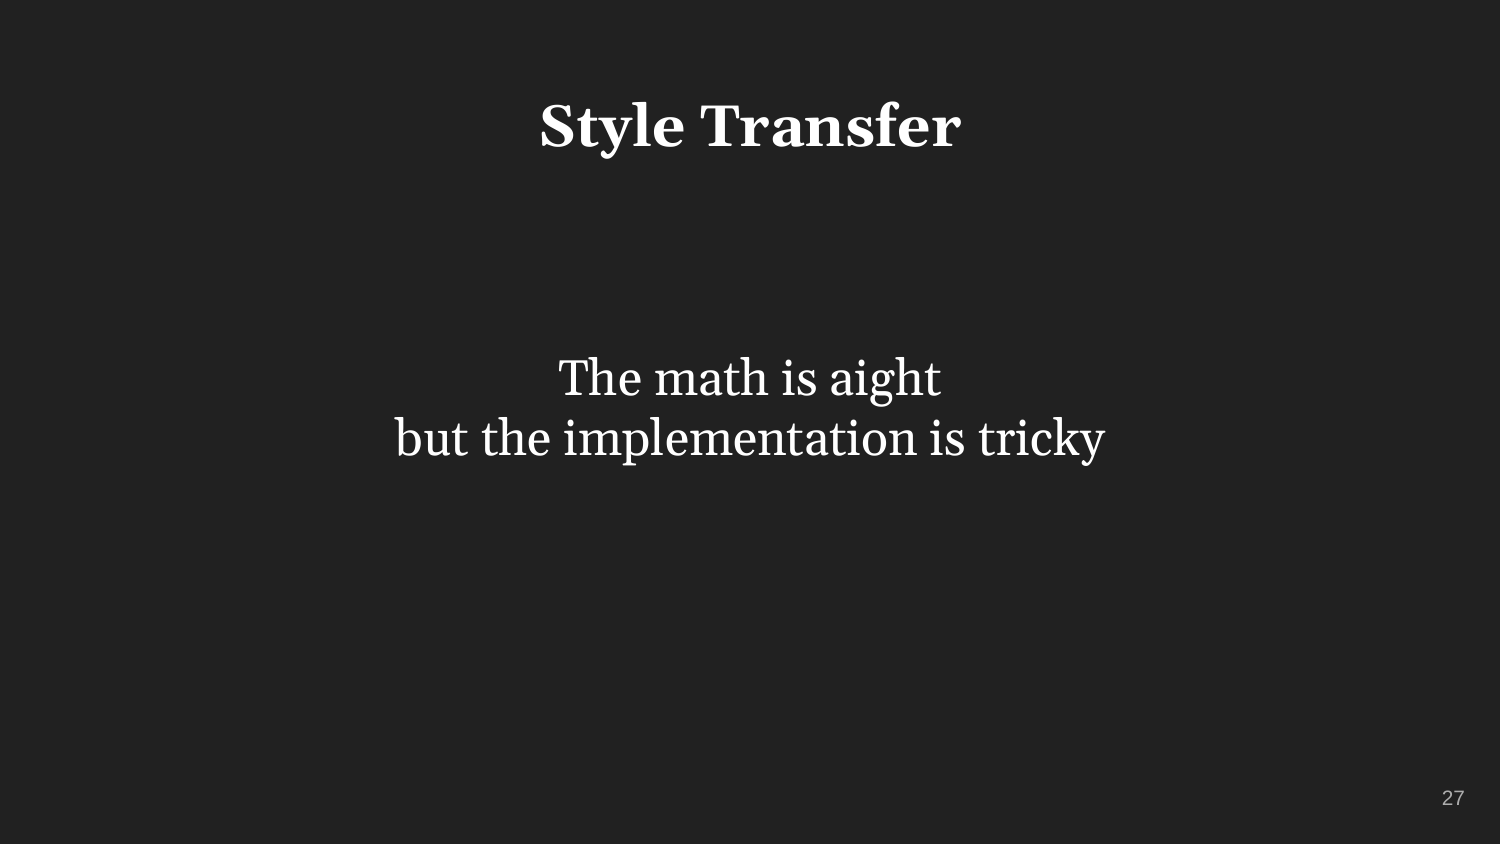

# Style Transfer

The math is aight
but the implementation is tricky

27